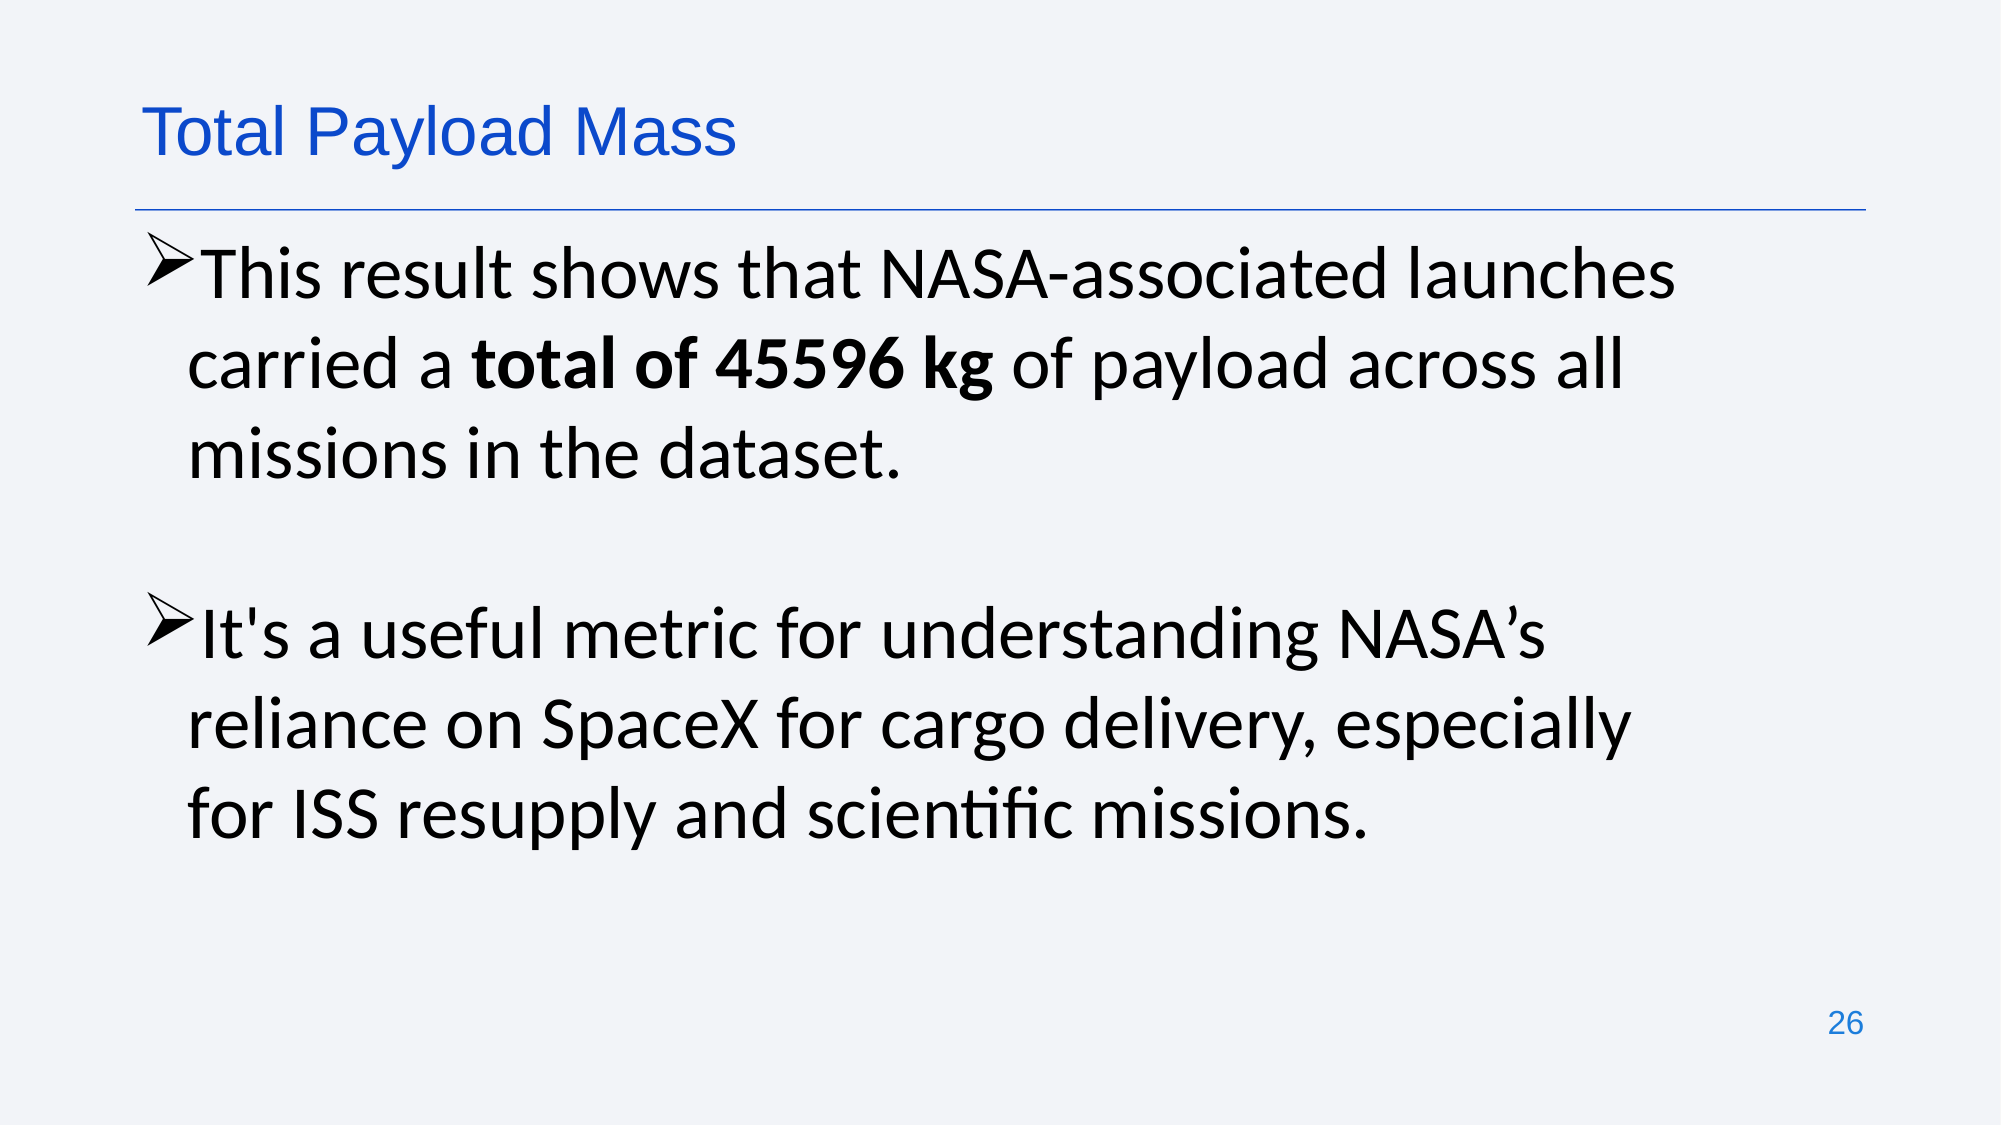

Total Payload Mass
This result shows that NASA-associated launches carried a total of 45596 kg of payload across all missions in the dataset.

It's a useful metric for understanding NASA’s reliance on SpaceX for cargo delivery, especially for ISS resupply and scientific missions.
26